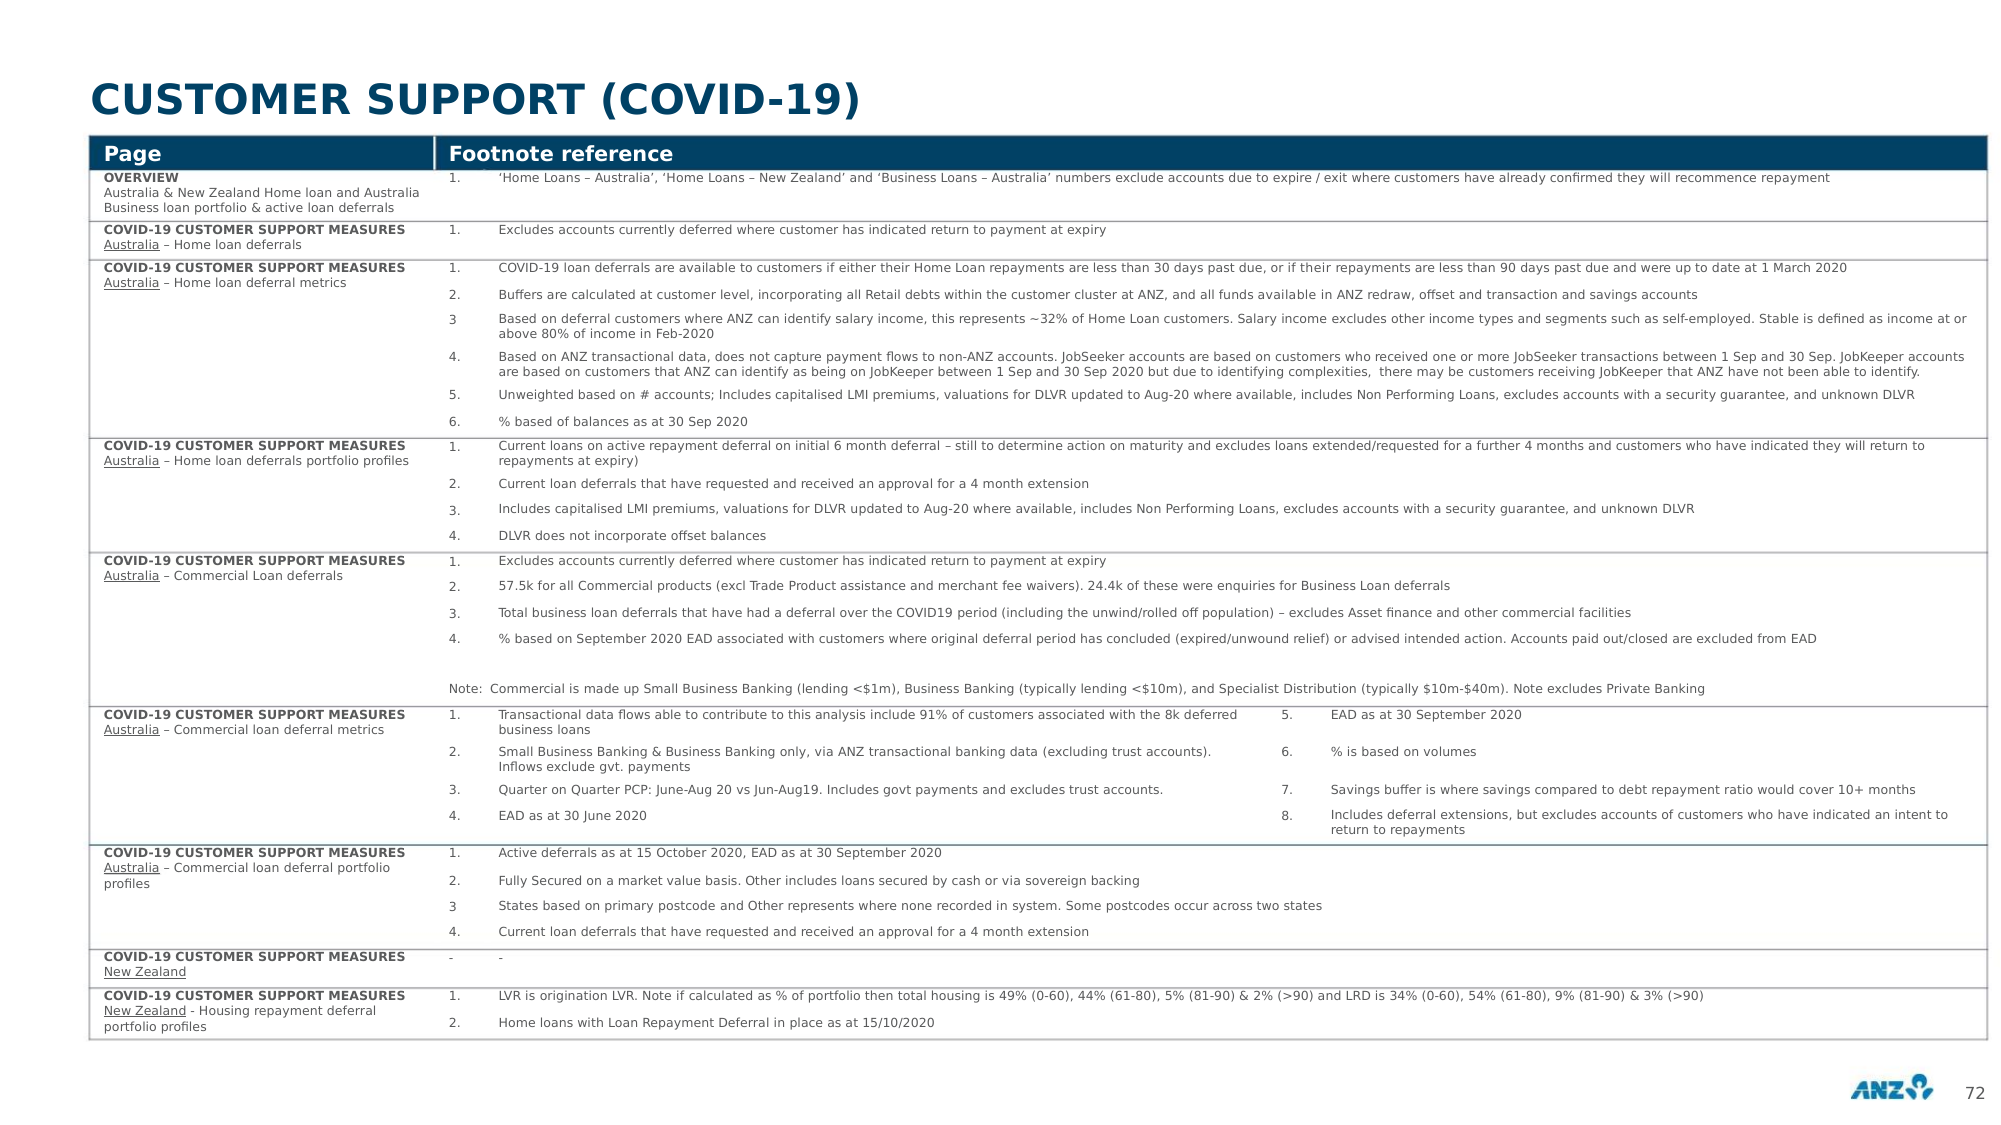

CUSTOMER SUPPORT (COVID-19)
Page
Footnote reference
OVERVIEW
1.
‘Home Loans – Australia’, ‘Home Loans – New Zealand’ and ‘Business Loans – Australia’ numbers exclude accounts due to expire / exit where customers have already confirmed they will recommence repayment
Australia & New Zealand Home loan and Australia
Business loan portfolio & active loan deferrals
COVID-19 CUSTOMER SUPPORT MEASURES
1.
Excludes accounts currently deferred where customer has indicated return to payment at expiry
Australia – Home loan deferrals
COVID-19 CUSTOMER SUPPORT MEASURES
Australia – Home loan deferral metrics
1.
2.
3
COVID-19 loan deferrals are available to customers if either their Home Loan repayments are less than 30 days past due, or if their repayments are less than 90 days past due and were up to date at 1 March 2020
Buffers are calculated at customer level, incorporating all Retail debts within the customer cluster at ANZ, and all funds available in ANZ redraw, offset and transaction and savings accounts
Based on deferral customers where ANZ can identify salary income, this represents ~32% of Home Loan customers. Salary income excludes other income types and segments such as self-employed. Stable is defined as income at or
above 80% of income in Feb-2020
4.
Based on ANZ transactional data, does not capture payment flows to non-ANZ accounts. JobSeeker accounts are based on customers who received one or more JobSeeker transactions between 1 Sep and 30 Sep. JobKeeper accounts
are based on customers that ANZ can identify as being on JobKeeper between 1 Sep and 30 Sep 2020 but due to identifying complexities, there may be customers receiving JobKeeper that ANZ have not been able to identify.
5.
6.
1.
Unweighted based on # accounts; Includes capitalised LMI premiums, valuations for DLVR updated to Aug-20 where available, includes Non Performing Loans, excludes accounts with a security guarantee, and unknown DLVR
% based of balances as at 30 Sep 2020
COVID-19 CUSTOMER SUPPORT MEASURES
Australia – Home loan deferrals portfolio profiles
Current loans on active repayment deferral on initial 6 month deferral – still to determine action on maturity and excludes loans extended/requested for a further 4 months and customers who have indicated they will return to
repayments at expiry)
2.
3.
4.
1.
2.
3.
4.
Current loan deferrals that have requested and received an approval for a 4 month extension
Includes capitalised LMI premiums, valuations for DLVR updated to Aug-20 where available, includes Non Performing Loans, excludes accounts with a security guarantee, and unknown DLVR
DLVR does not incorporate offset balances
COVID-19 CUSTOMER SUPPORT MEASURES
Australia – Commercial Loan deferrals
Excludes accounts currently deferred where customer has indicated return to payment at expiry
57.5k for all Commercial products (excl Trade Product assistance and merchant fee waivers). 24.4k of these were enquiries for Business Loan deferrals
Total business loan deferrals that have had a deferral over the COVID19 period (including the unwind/rolled off population) – excludes Asset finance and other commercial facilities
% based on September 2020 EAD associated with customers where original deferral period has concluded (expired/unwound relief) or advised intended action. Accounts paid out/closed are excluded from EAD
Note: Commercial is made up Small Business Banking (lending <$1m), Business Banking (typically lending <$10m), and Specialist Distribution (typically $10m-$40m). Note excludes Private Banking
COVID-19 CUSTOMER SUPPORT MEASURES
Australia – Commercial loan deferral metrics
1.
Transactional data flows able to contribute to this analysis include 91% of customers associated with the 8k deferred
business loans
5.
EAD as at 30 September 2020
2.
Small Business Banking & Business Banking only, via ANZ transactional banking data (excluding trust accounts).
Inflows exclude gvt. payments
6.
% is based on volumes
3.
4.
Quarter on Quarter PCP: June-Aug 20 vs Jun-Aug19. Includes govt payments and excludes trust accounts.
EAD as at 30 June 2020
7.
8.
Savings buffer is where savings compared to debt repayment ratio would cover 10+ months
Includes deferral extensions, but excludes accounts of customers who have indicated an intent to
return to repayments
COVID-19 CUSTOMER SUPPORT MEASURES
Australia – Commercial loan deferral portfolio
profiles
1.
Active deferrals as at 15 October 2020, EAD as at 30 September 2020
2.
3
Fully Secured on a market value basis. Other includes loans secured by cash or via sovereign backing
States based on primary postcode and Other represents where none recorded in system. Some postcodes occur across two states
4.
-
Current loan deferrals that have requested and received an approval for a 4 month extension
-
COVID-19 CUSTOMER SUPPORT MEASURES
New Zealand
COVID-19 CUSTOMER SUPPORT MEASURES
New Zealand - Housing repayment deferral
portfolio profiles
1.
2.
LVR is origination LVR. Note if calculated as % of portfolio then total housing is 49% (0-60), 44% (61-80), 5% (81-90) & 2% (>90) and LRD is 34% (0-60), 54% (61-80), 9% (81-90) & 3% (>90)
Home loans with Loan Repayment Deferral in place as at 15/10/2020
72